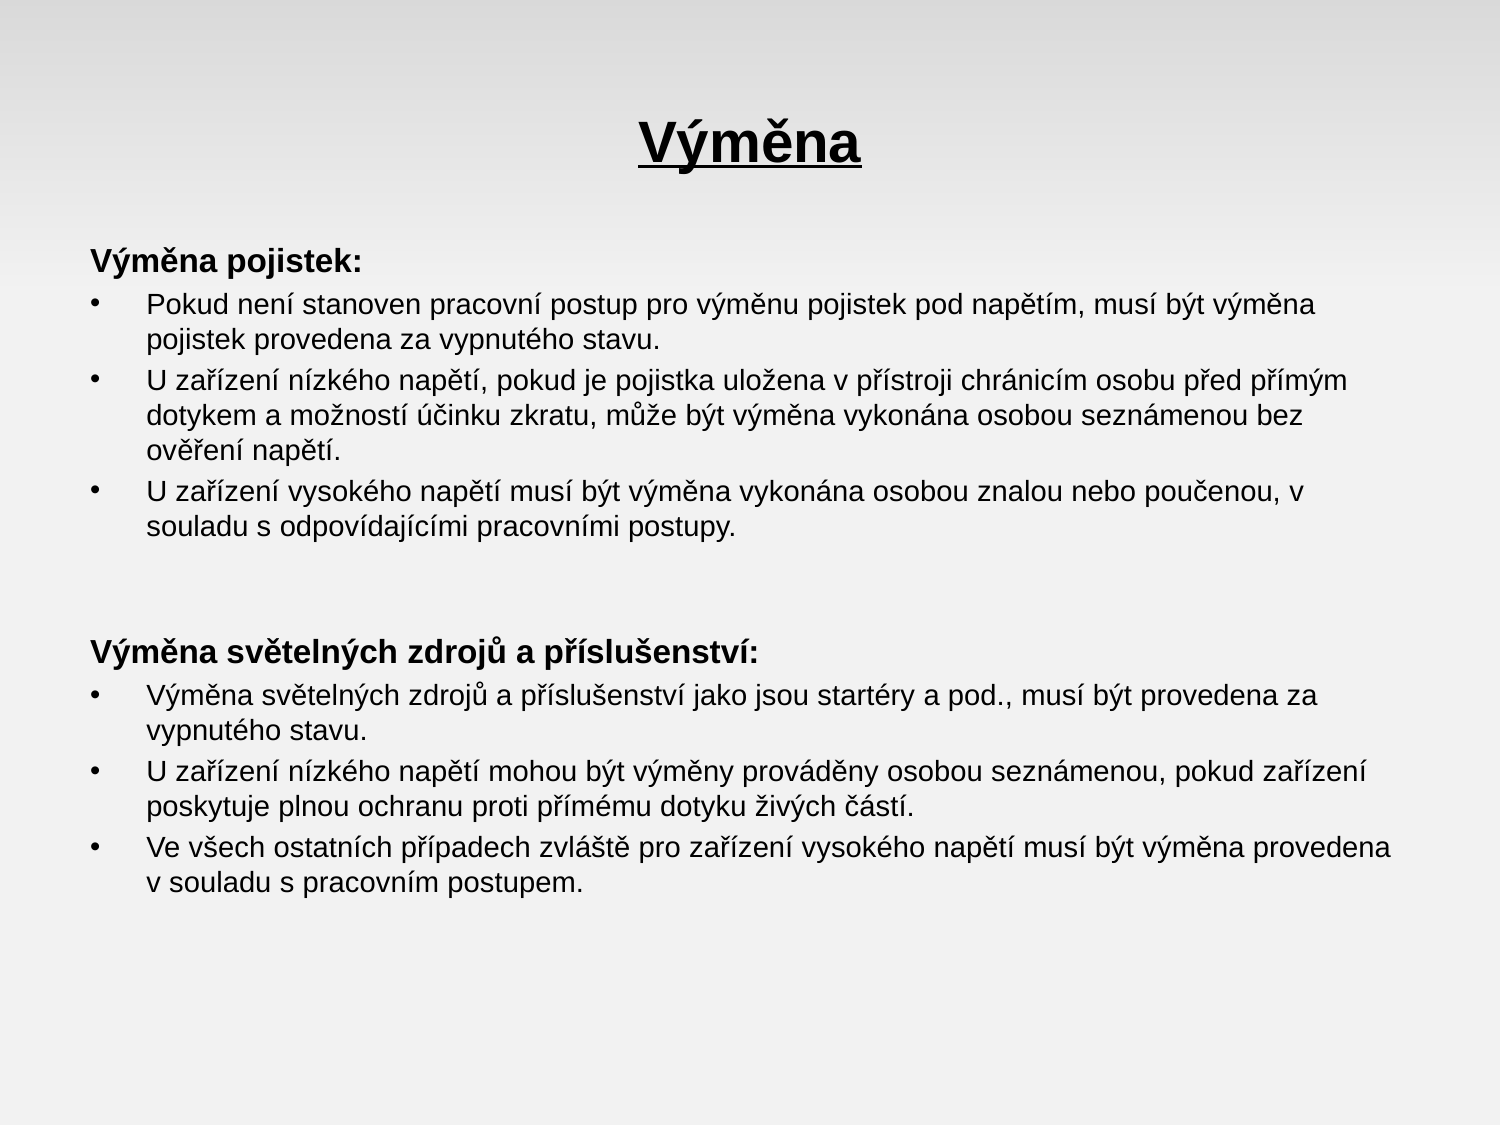

# Výměna
Výměna pojistek:
Pokud není stanoven pracovní postup pro výměnu pojistek pod napětím, musí být výměna pojistek provedena za vypnutého stavu.
U zařízení nízkého napětí, pokud je pojistka uložena v přístroji chránicím osobu před přímým dotykem a možností účinku zkratu, může být výměna vykonána osobou seznámenou bez ověření napětí.
U zařízení vysokého napětí musí být výměna vykonána osobou znalou nebo poučenou, v souladu s odpovídajícími pracovními postupy.

Výměna světelných zdrojů a příslušenství:
Výměna světelných zdrojů a příslušenství jako jsou startéry a pod., musí být provedena za vypnutého stavu.
U zařízení nízkého napětí mohou být výměny prováděny osobou seznámenou, pokud zařízení poskytuje plnou ochranu proti přímému dotyku živých částí.
Ve všech ostatních případech zvláště pro zařízení vysokého napětí musí být výměna provedena v souladu s pracovním postupem.